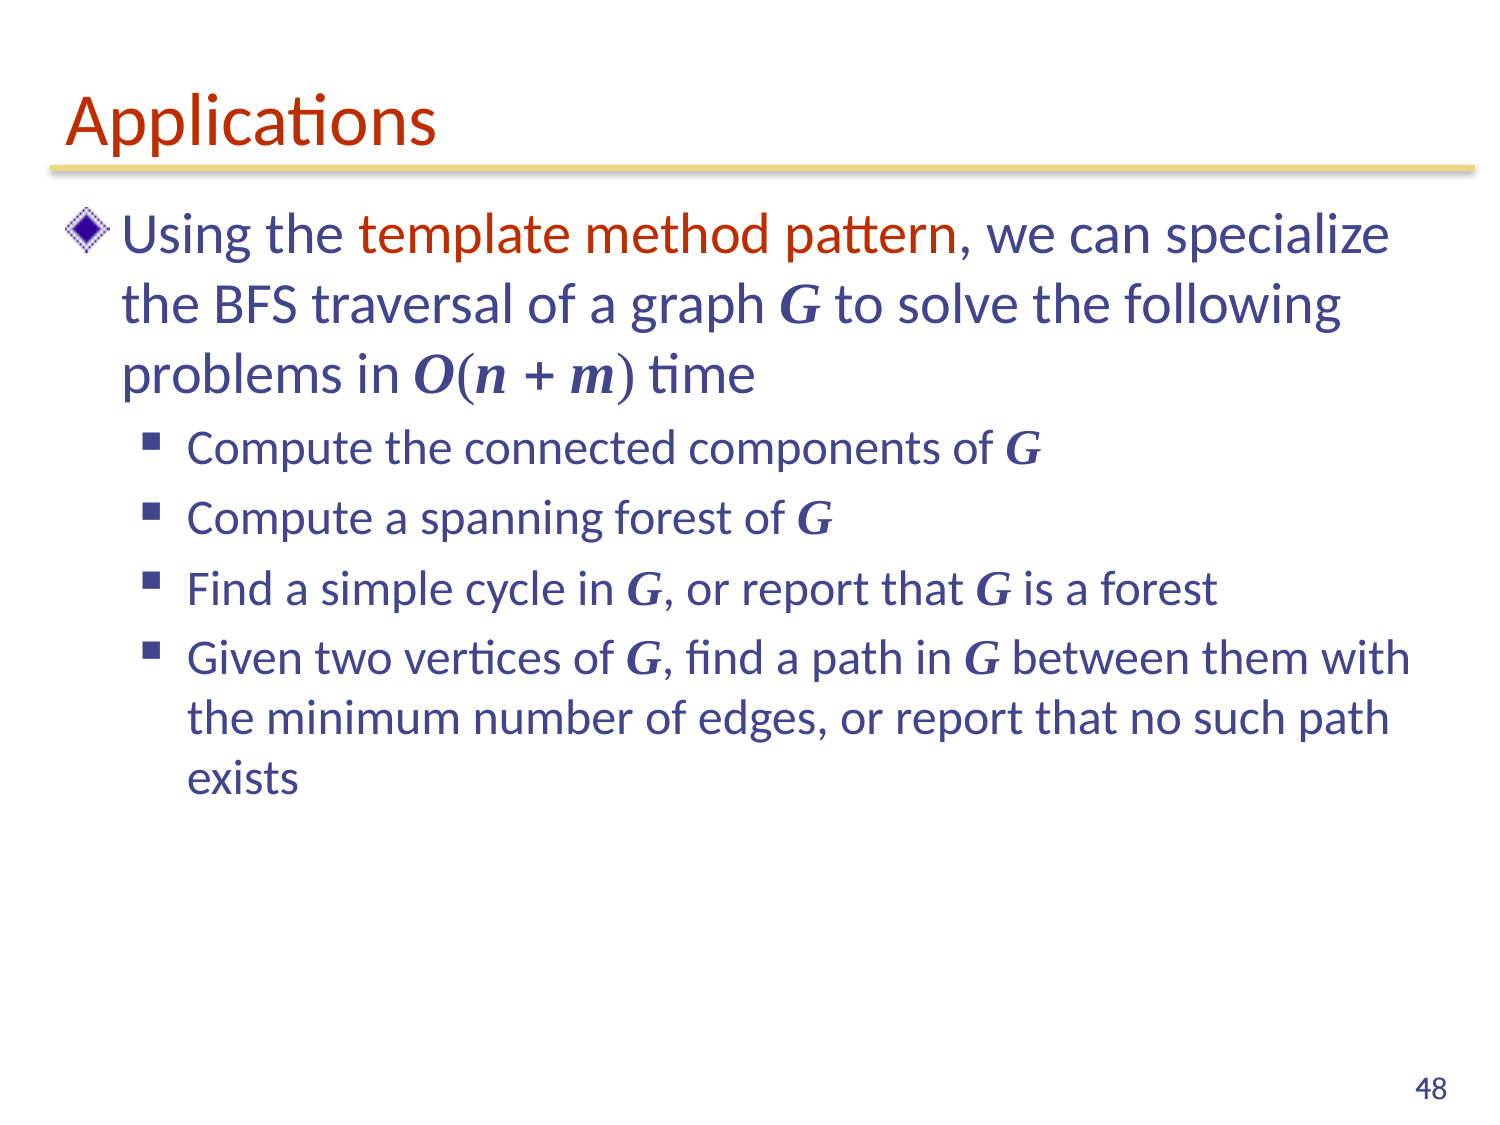

# Applications
Using the template method pattern, we can specialize the BFS traversal of a graph G to solve the following problems in O(n + m) time
Compute the connected components of G
Compute a spanning forest of G
Find a simple cycle in G, or report that G is a forest
Given two vertices of G, find a path in G between them with the minimum number of edges, or report that no such path exists
48